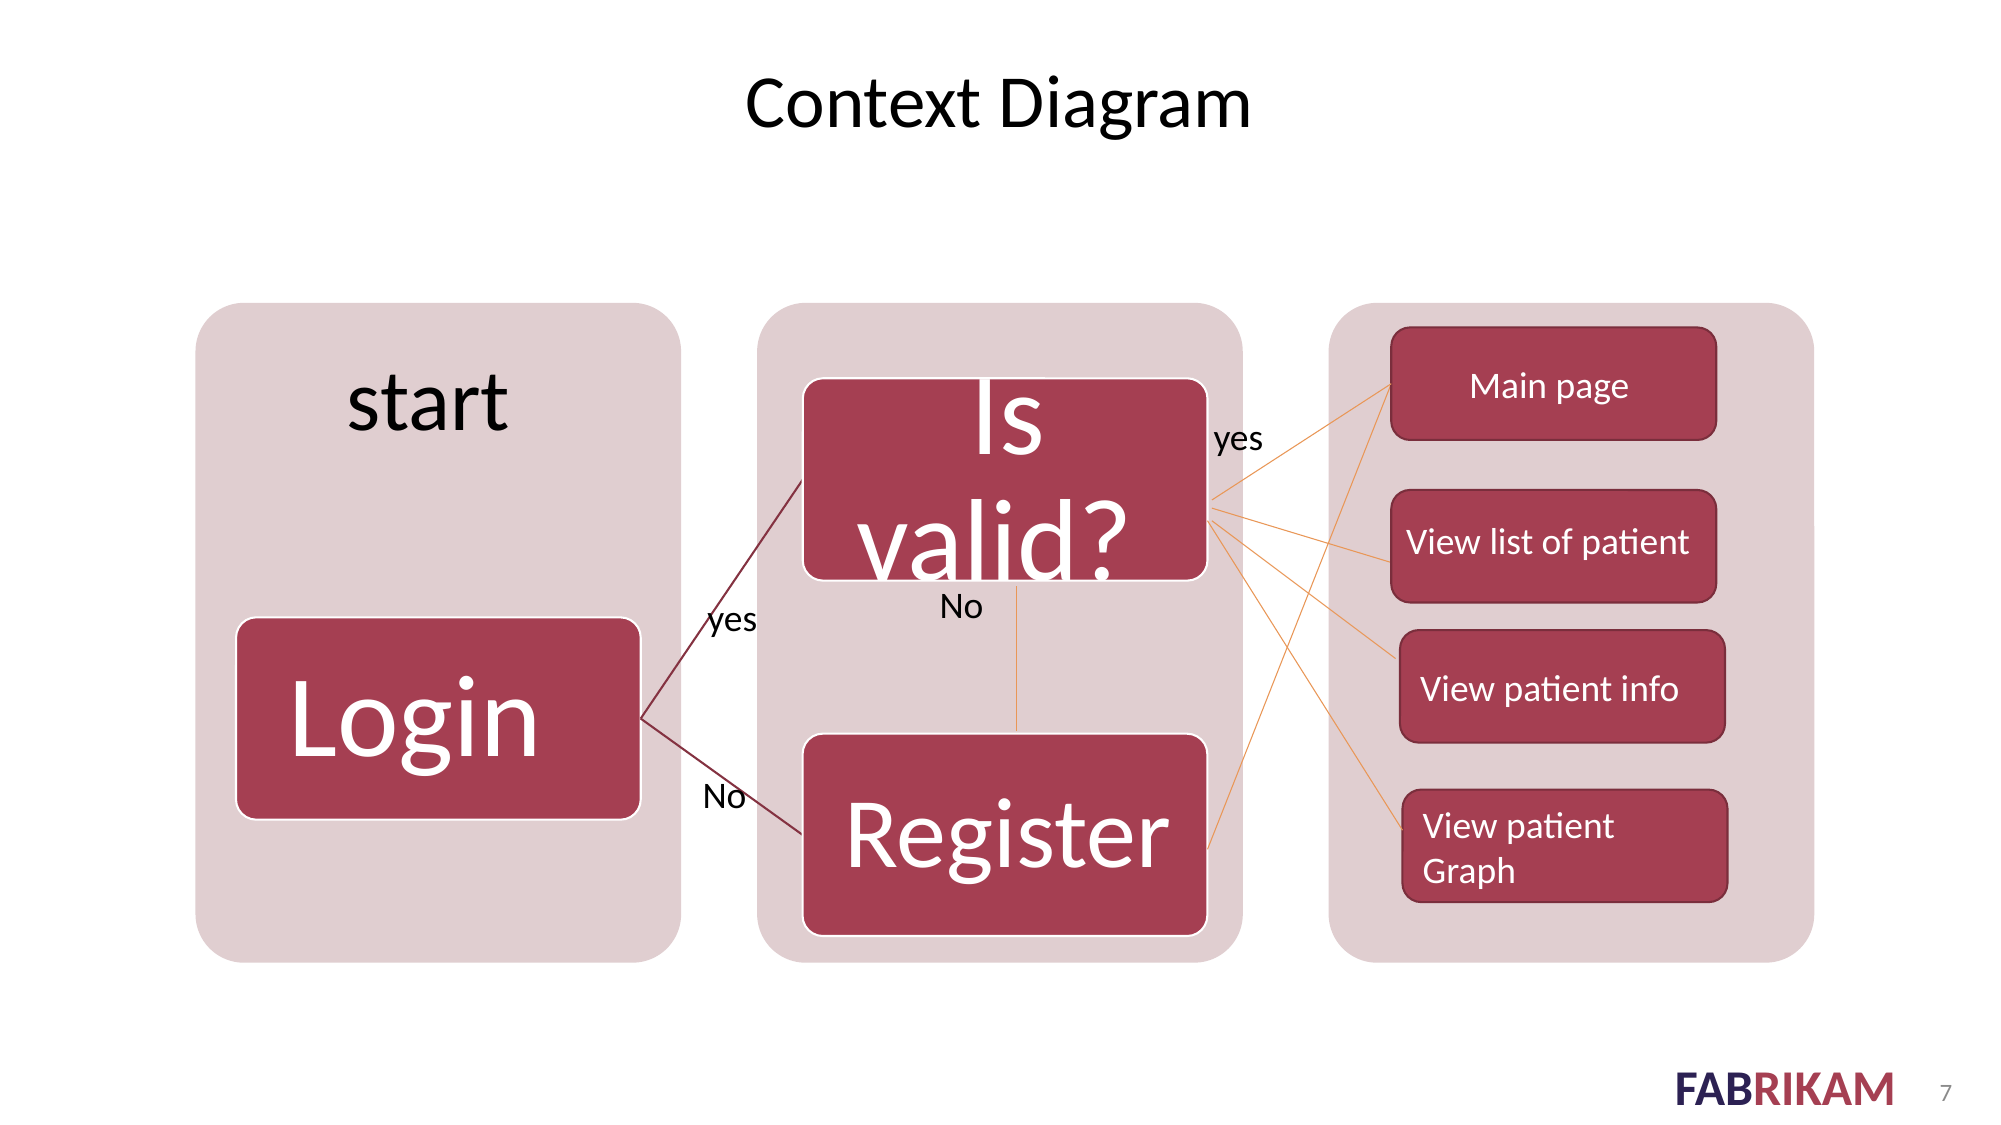

# Context Diagram

start
Login

Is valid?

Register
Main page
yes

View list of patient
No
yes
View patient info
No
View patient Graph
7